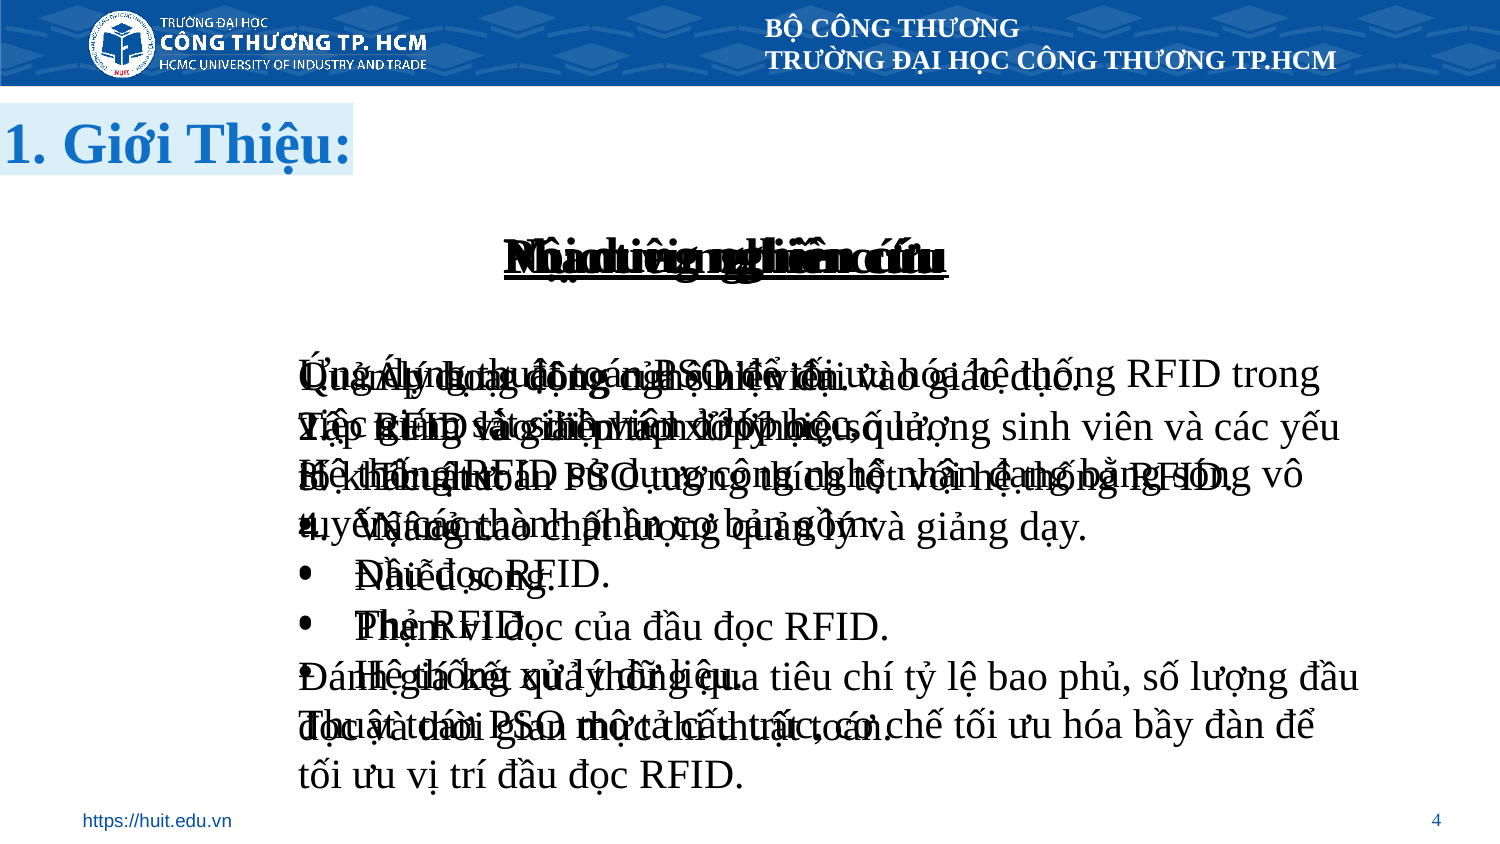

BỘ CÔNG THƯƠNG
TRƯỜNG ĐẠI HỌC CÔNG THƯƠNG TP.HCM
1. Giới Thiệu:
Nội dung nghiên cứu
Phạm vi nghiên cứu
Mục tiêu nghiên cứu
Ứng dụng thuật toán PSO để tối ưu hóa hệ thống RFID trong việc giám sát sinh viên ở lớp học,
Hệ thống RFID sử dụng công nghệ nhận dạng bằng sóng vô tuyến, các thành phần cơ bản gồm:
Đầu đọc RFID.
Thẻ RFID.
Hệ thống xử lý dữ liệu.
Thuật toán PSO mô tả cấu trúc, cơ chế tối ưu hóa bầy đàn để tối ưu vị trí đầu đọc RFID.
Áp dụng công nghệ hiện đại vào giáo dục.
RFID là giải pháp xử lý hiệu quả.
Thuật toán PSO tương thích tốt với hệ thống RFID.
Nâng cao chất lượng quản lý và giảng dạy.
Quản lý hoạt động của sinh viên.
Tập trung vào diện tích lớp học, số lượng sinh viên và các yếu tố khác như:
Vật cản.
Nhiễu song.
Phạm vi đọc của đầu đọc RFID.
Đánh giá kết quả thông qua tiêu chí tỷ lệ bao phủ, số lượng đầu đọc và thời gian thực thi thuật toán.
4